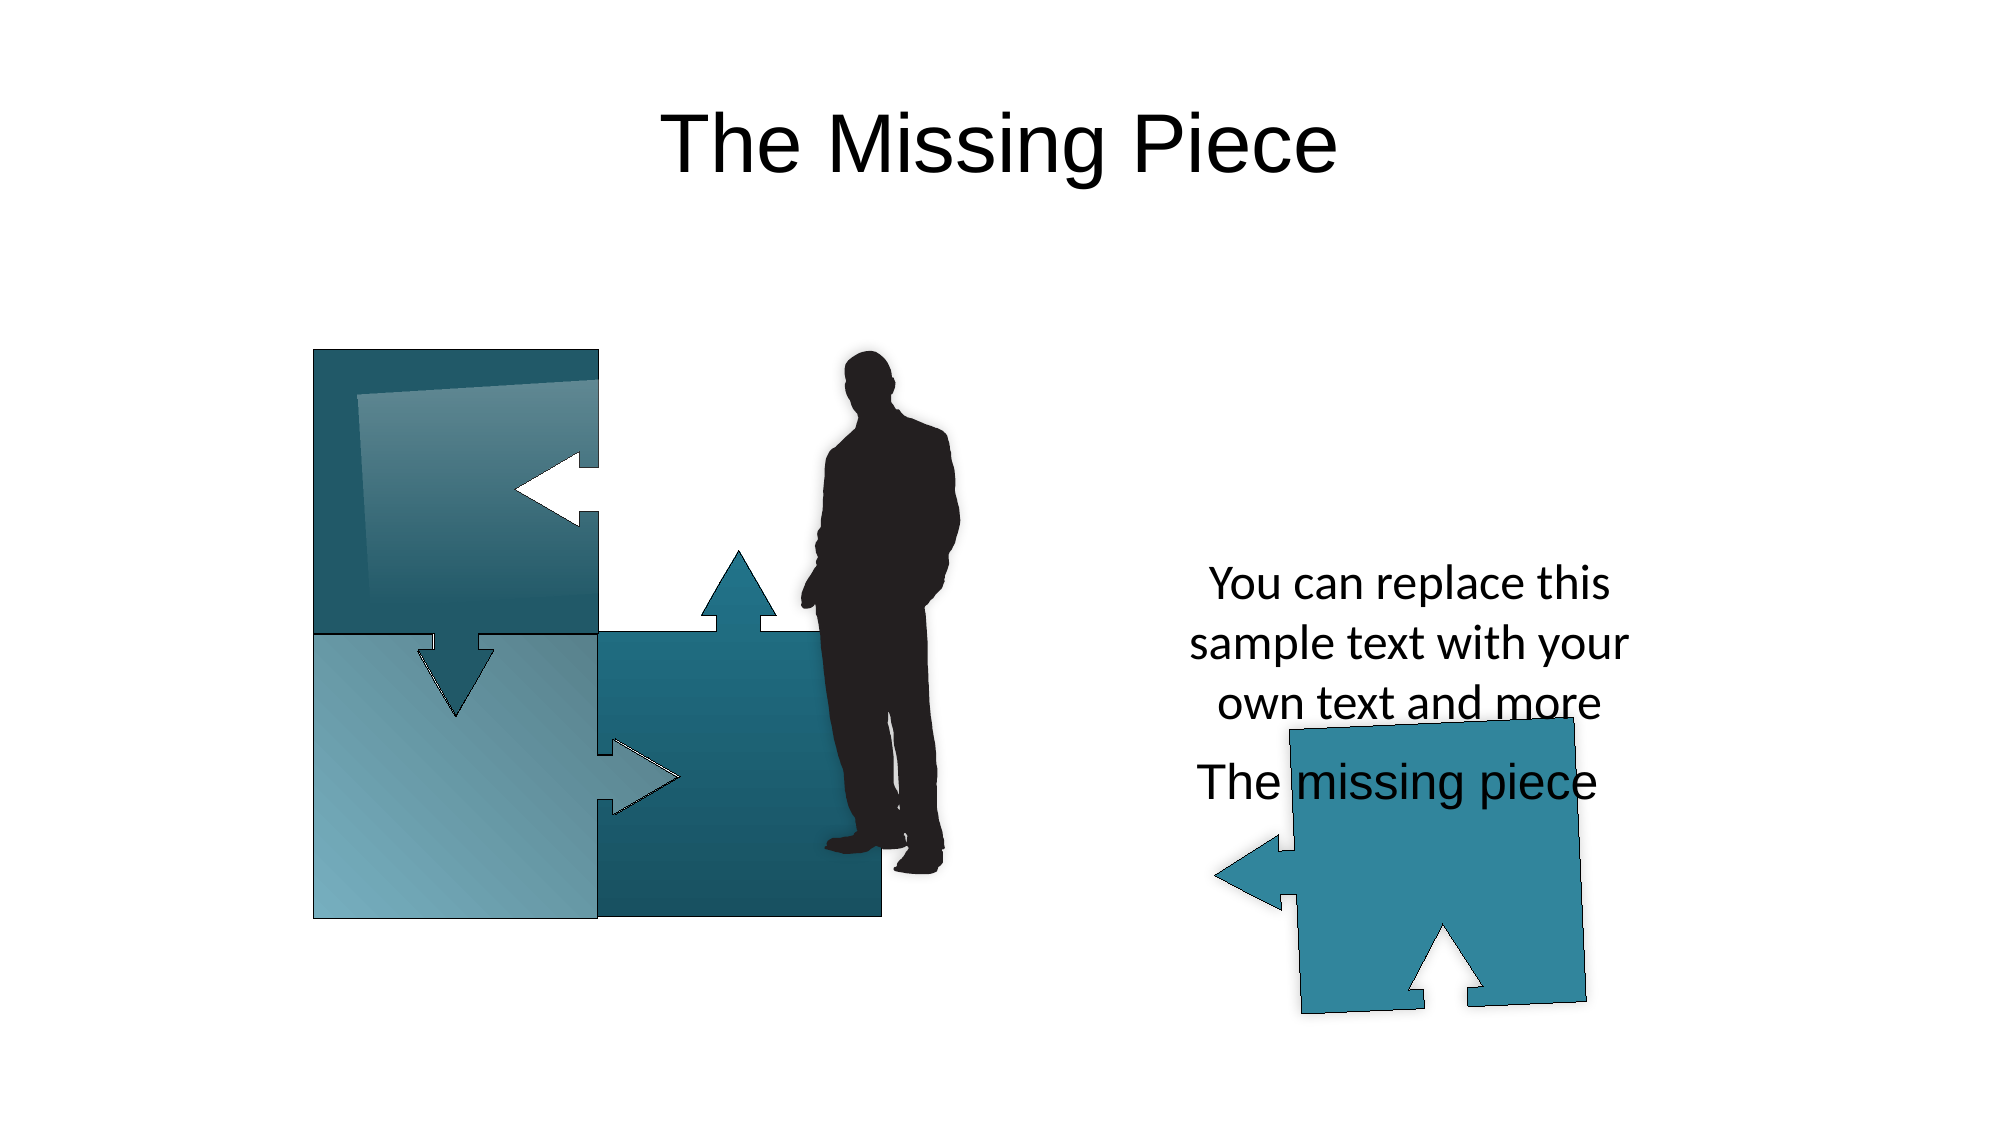

# The Missing Piece

You can replace this sample text with your own text and more
The missing piece